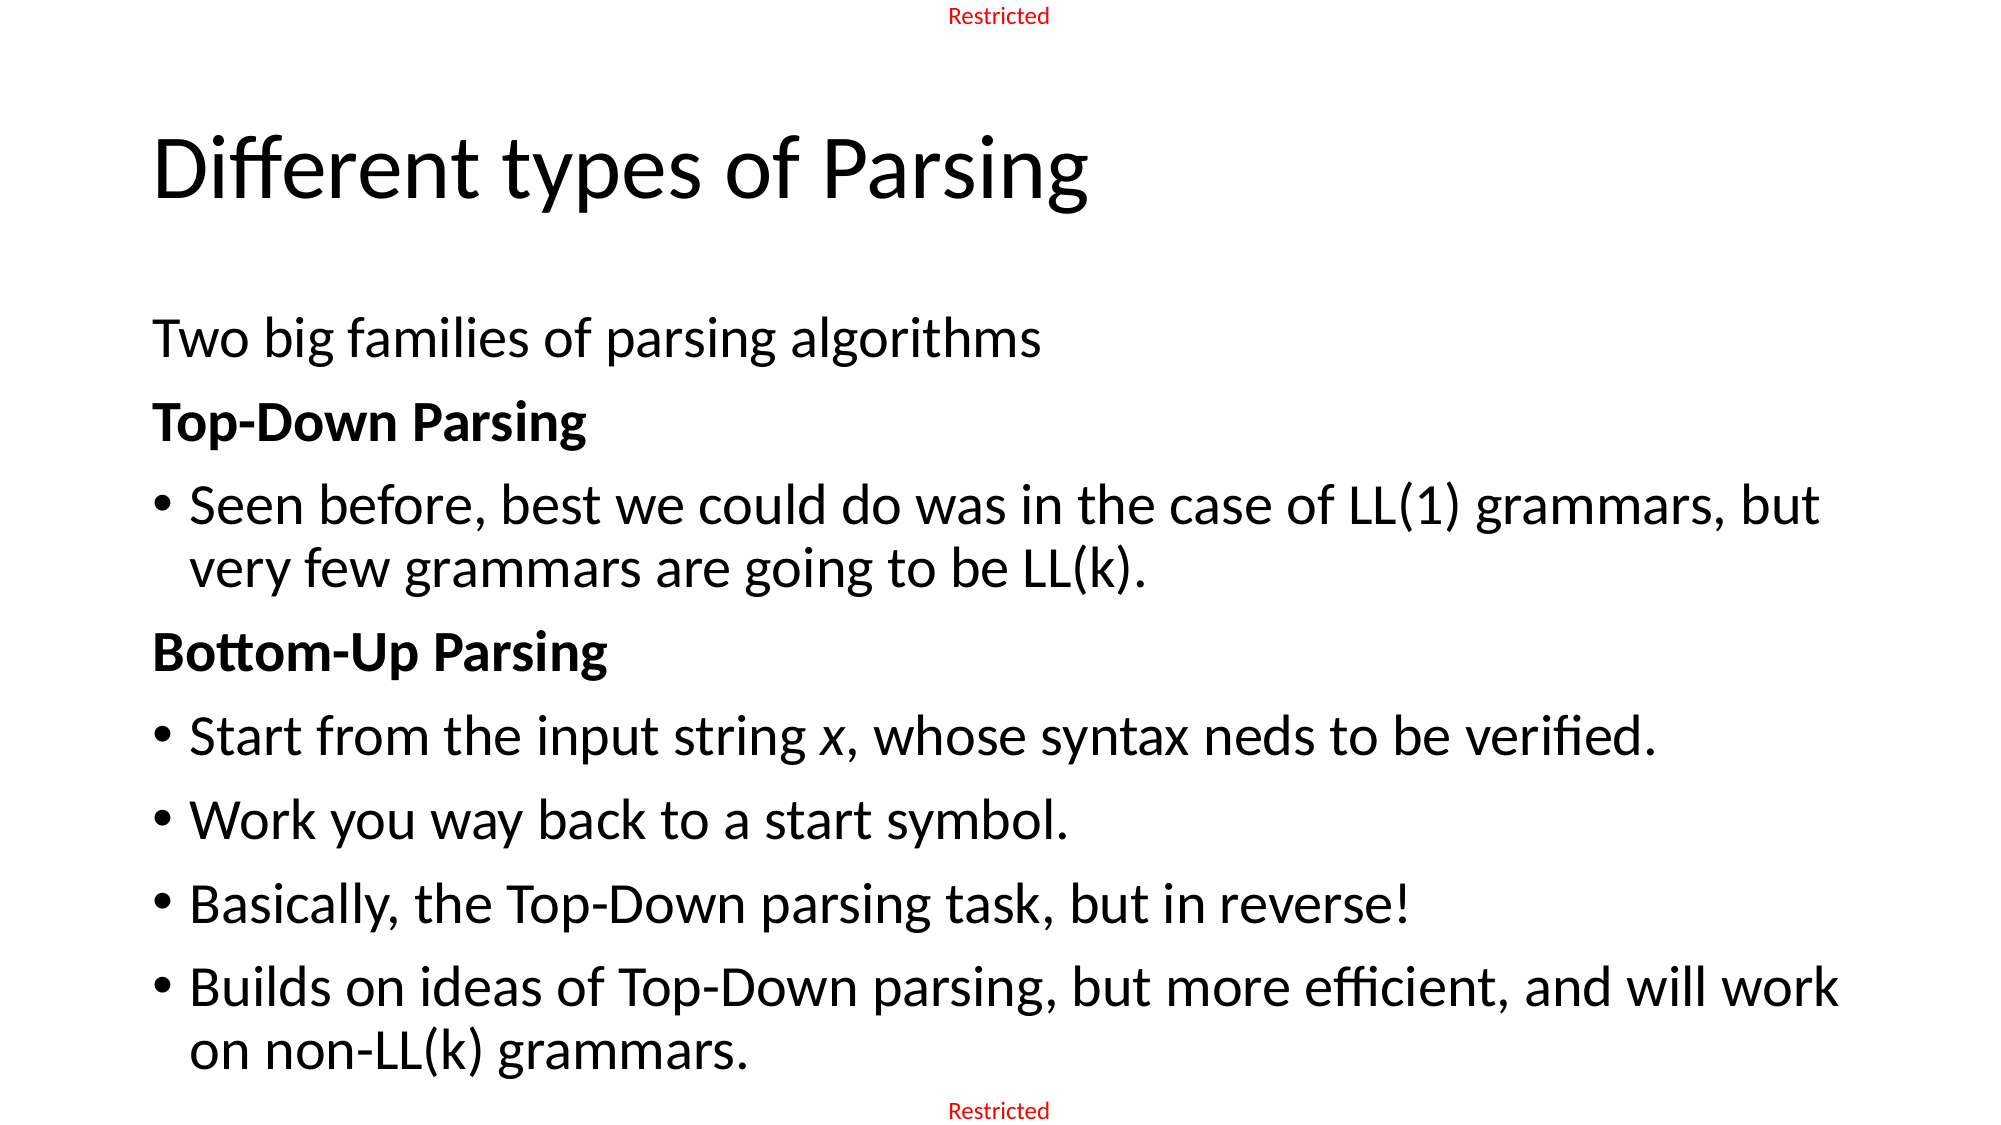

# Different types of Parsing
Two big families of parsing algorithms
Top-Down Parsing
Seen before, best we could do was in the case of LL(1) grammars, but very few grammars are going to be LL(k).
Bottom-Up Parsing
Start from the input string x, whose syntax neds to be verified.
Work you way back to a start symbol.
Basically, the Top-Down parsing task, but in reverse!
Builds on ideas of Top-Down parsing, but more efficient, and will work on non-LL(k) grammars.